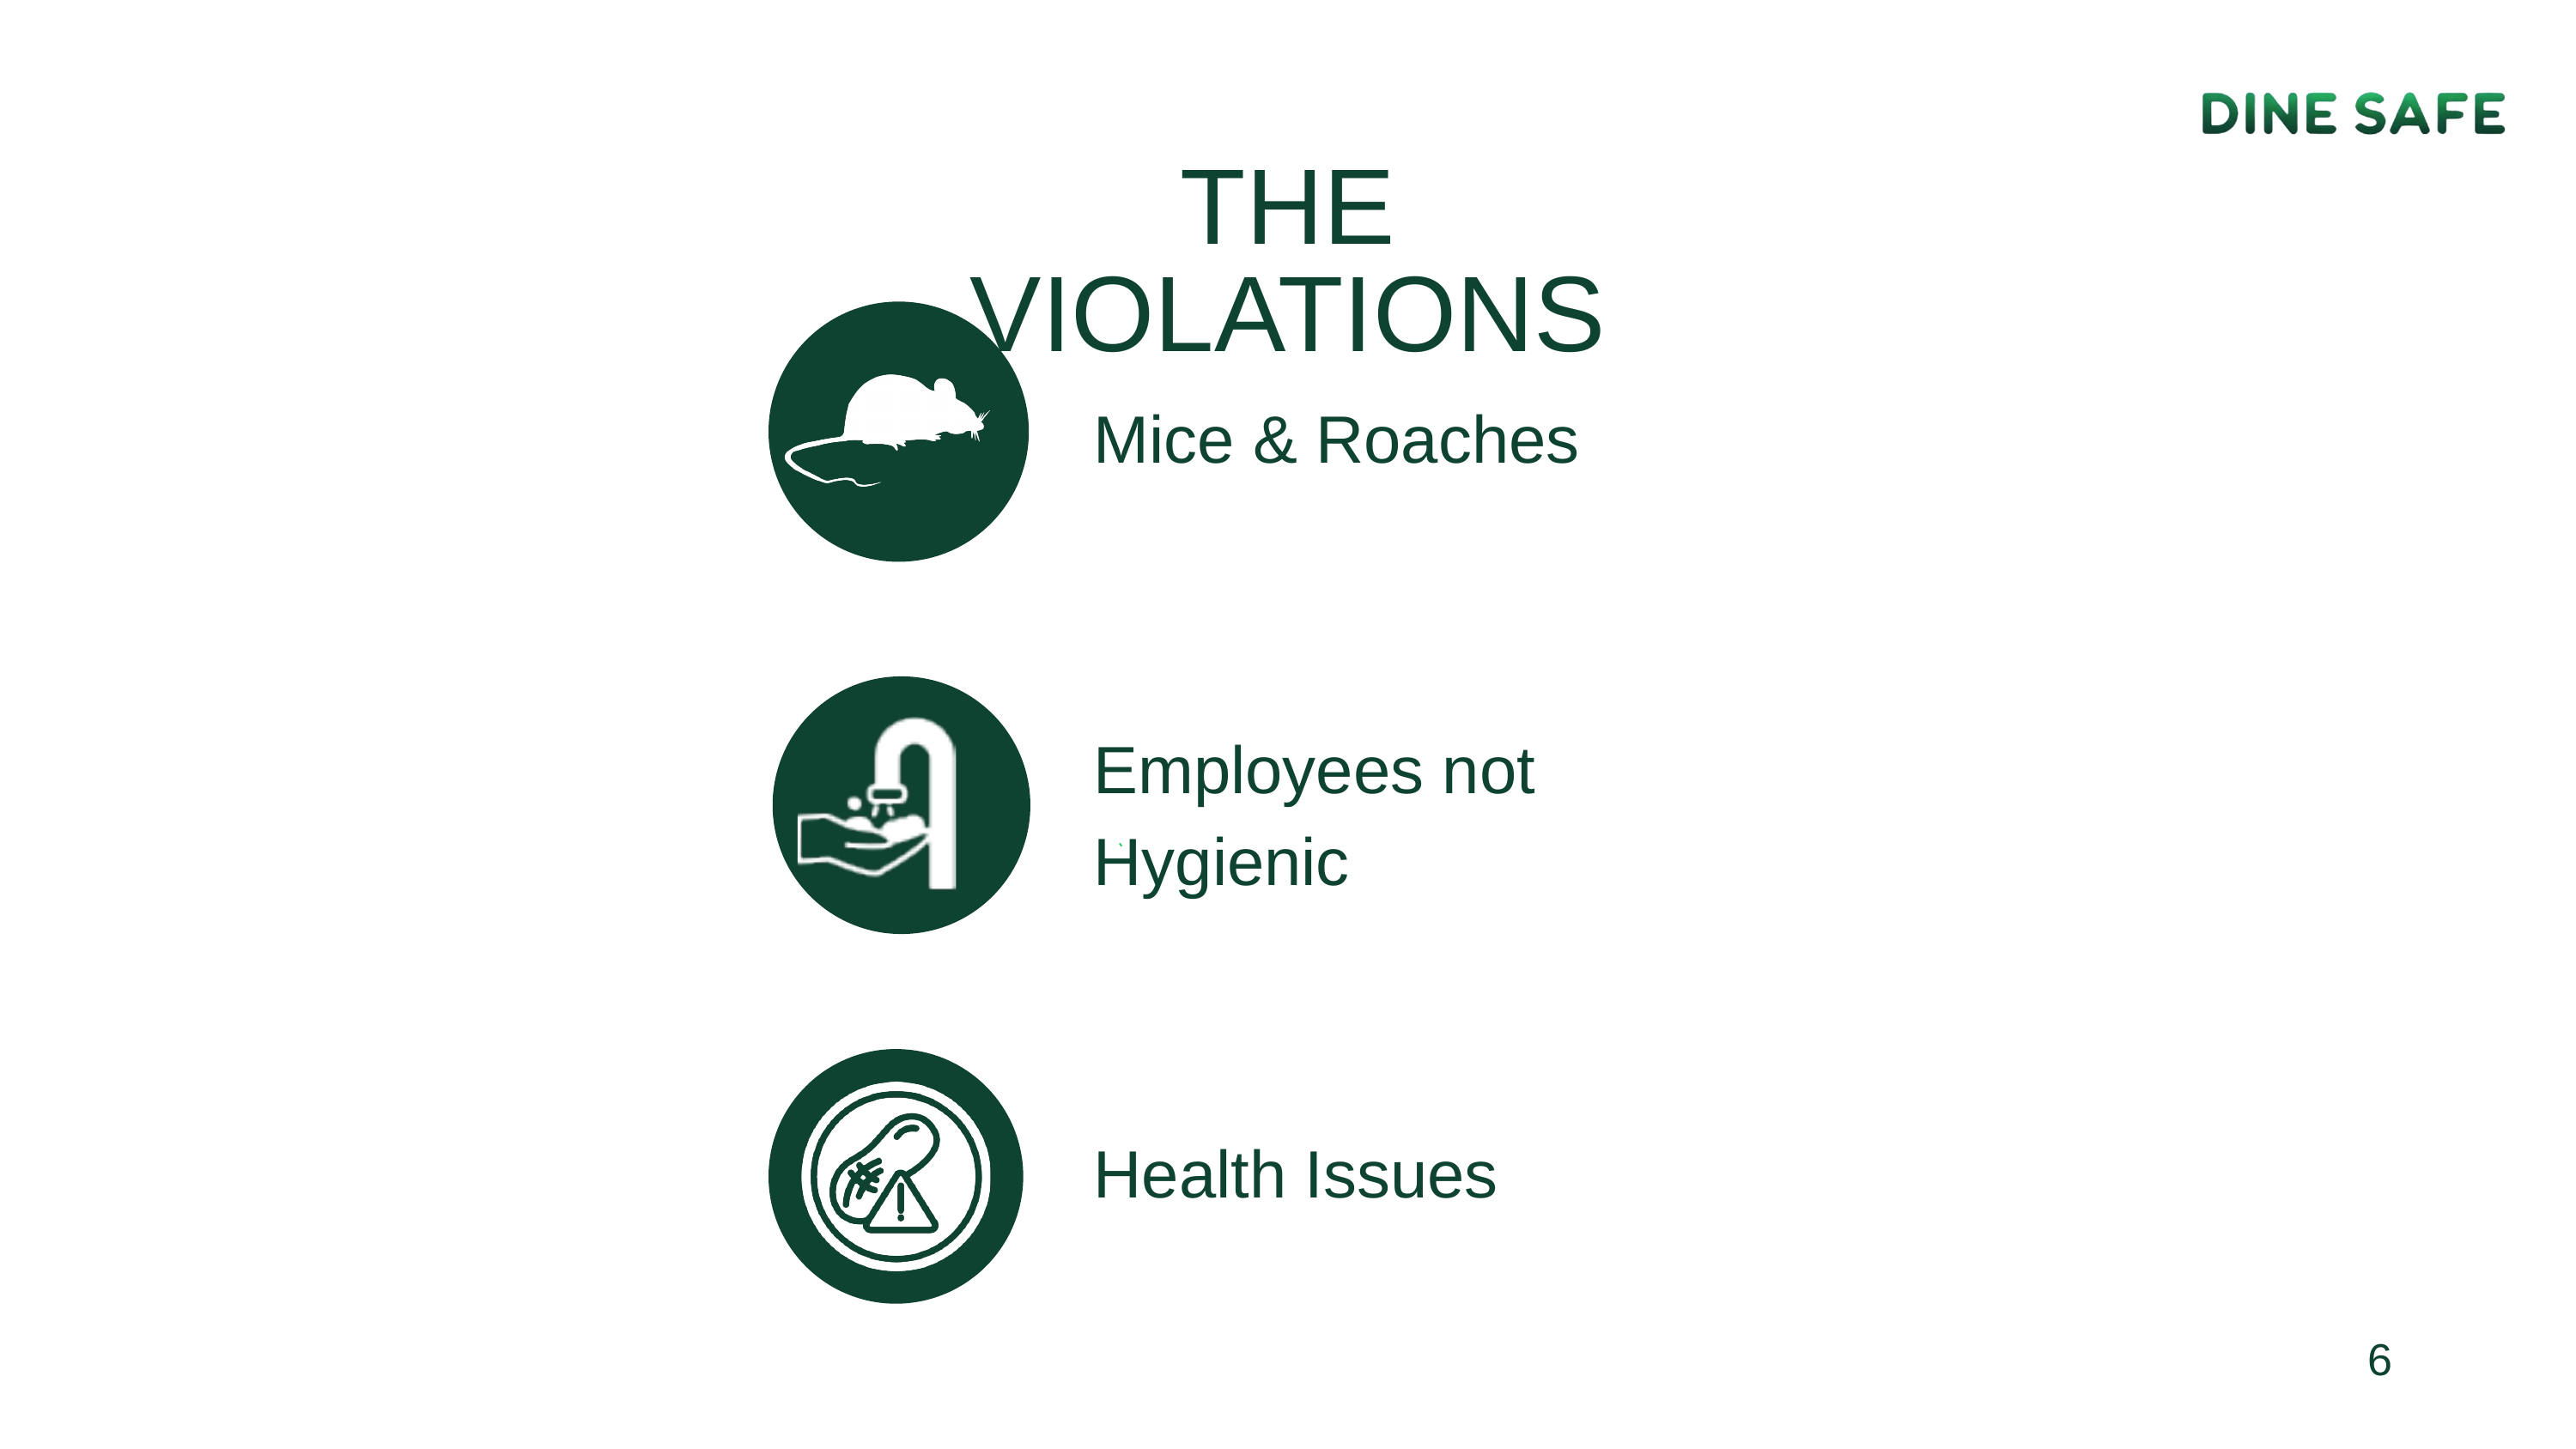

THE VIOLATIONS

Mice & Roaches

Employees not Hygienic

Health Issues
6